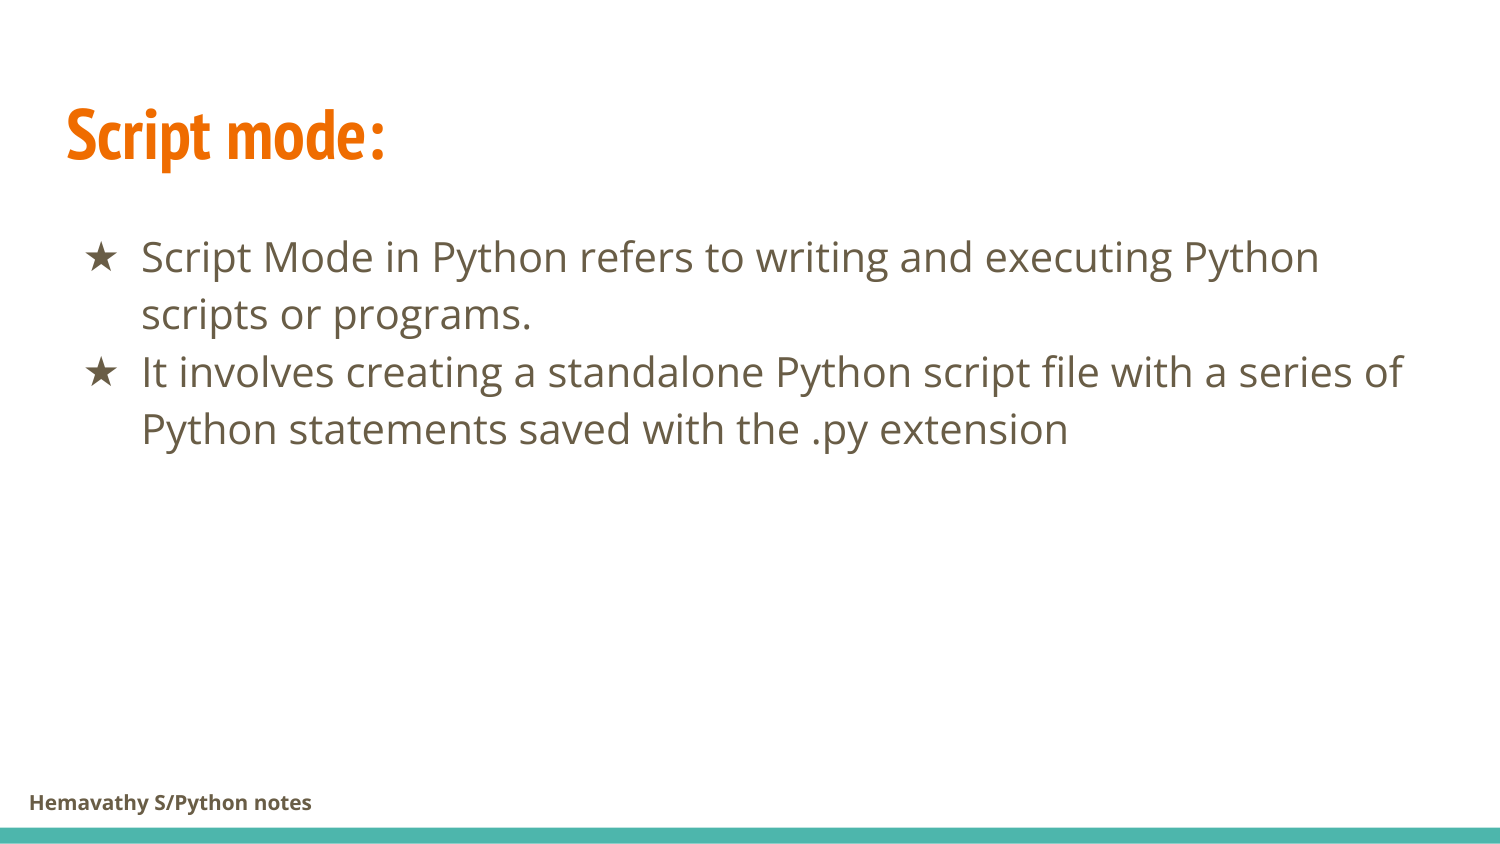

# Script mode:
Script Mode in Python refers to writing and executing Python scripts or programs.
It involves creating a standalone Python script file with a series of Python statements saved with the .py extension